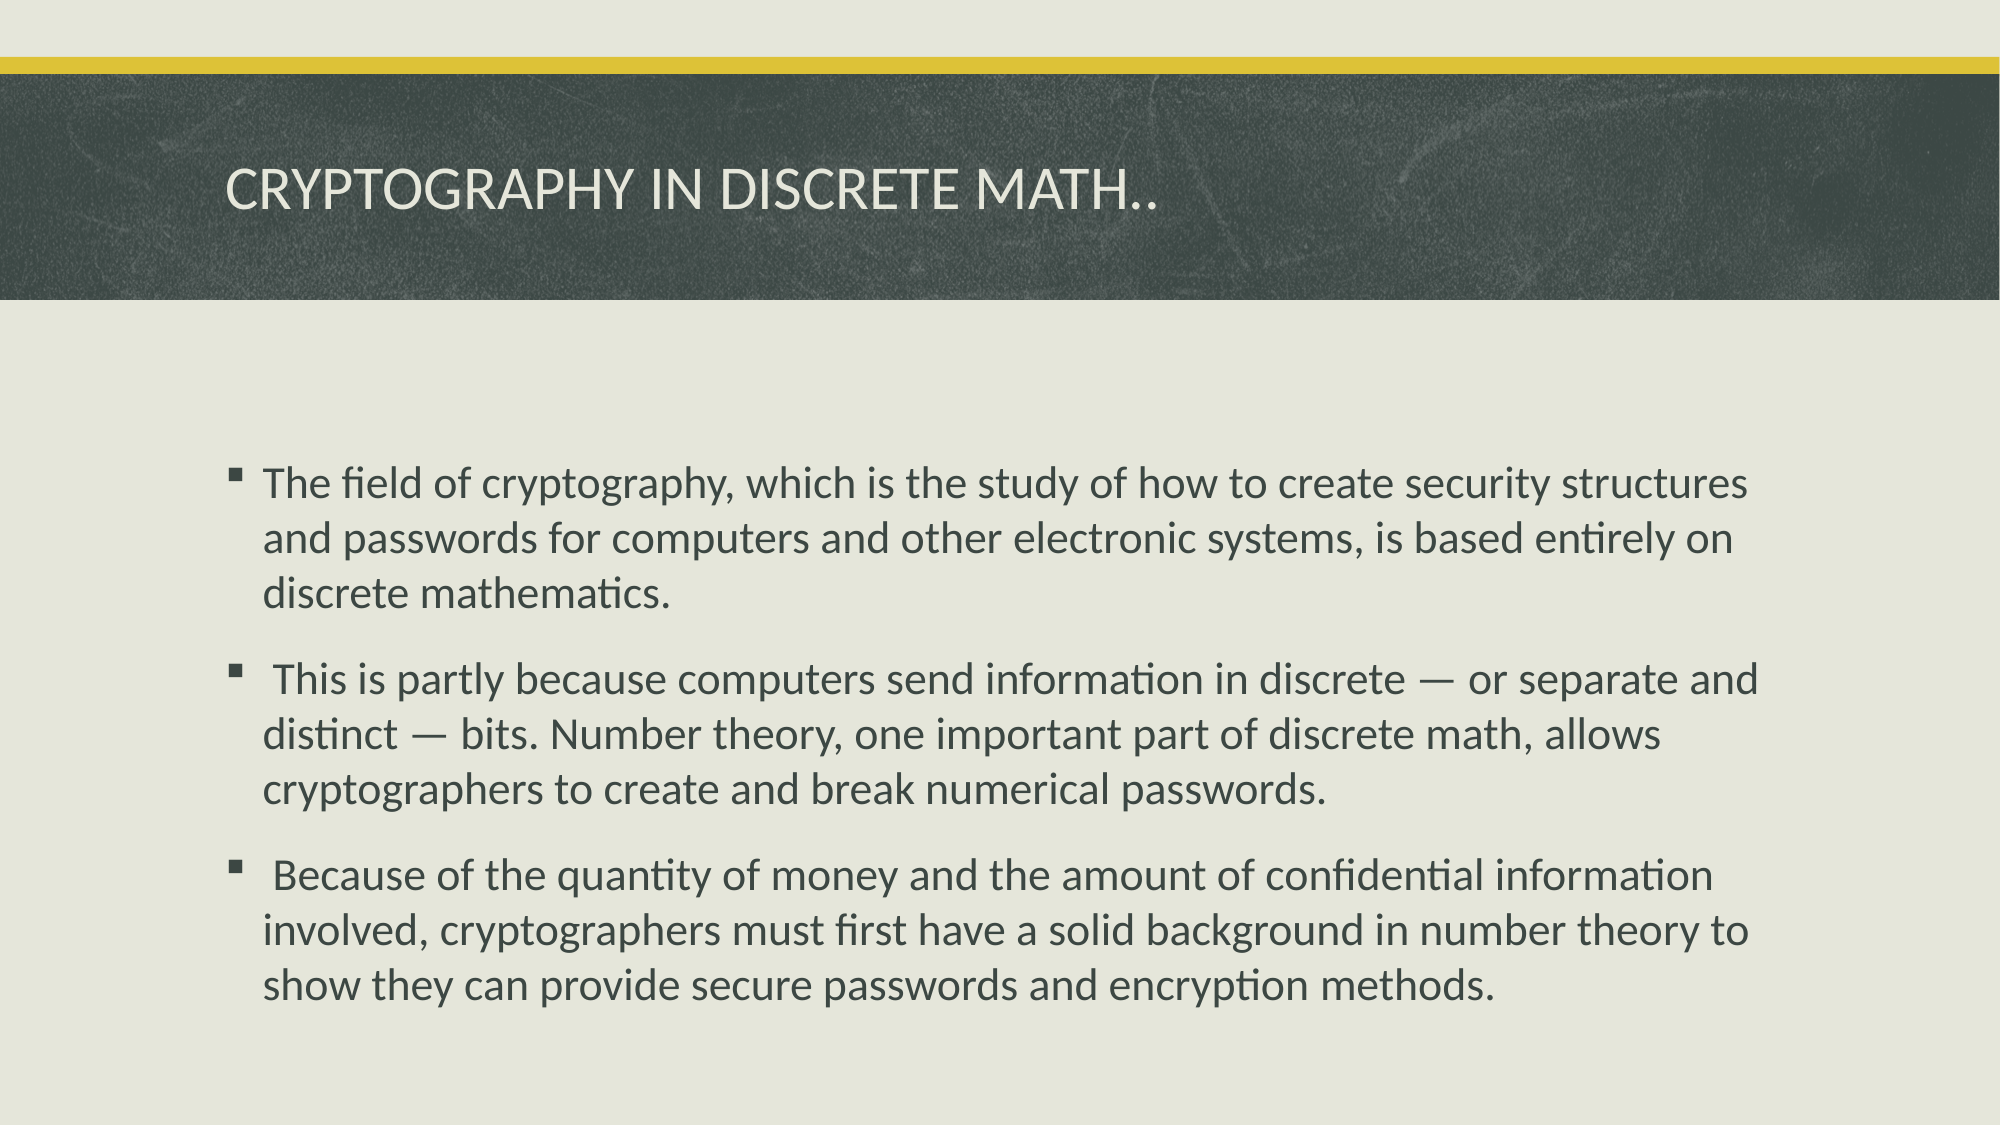

# CRYPTOGRAPHY IN DISCRETE MATH..

The field of cryptography, which is the study of how to create security structures and passwords for computers and other electronic systems, is based entirely on discrete mathematics.
 This is partly because computers send information in discrete — or separate and distinct — bits. Number theory, one important part of discrete math, allows cryptographers to create and break numerical passwords.
 Because of the quantity of money and the amount of confidential information involved, cryptographers must first have a solid background in number theory to show they can provide secure passwords and encryption methods.